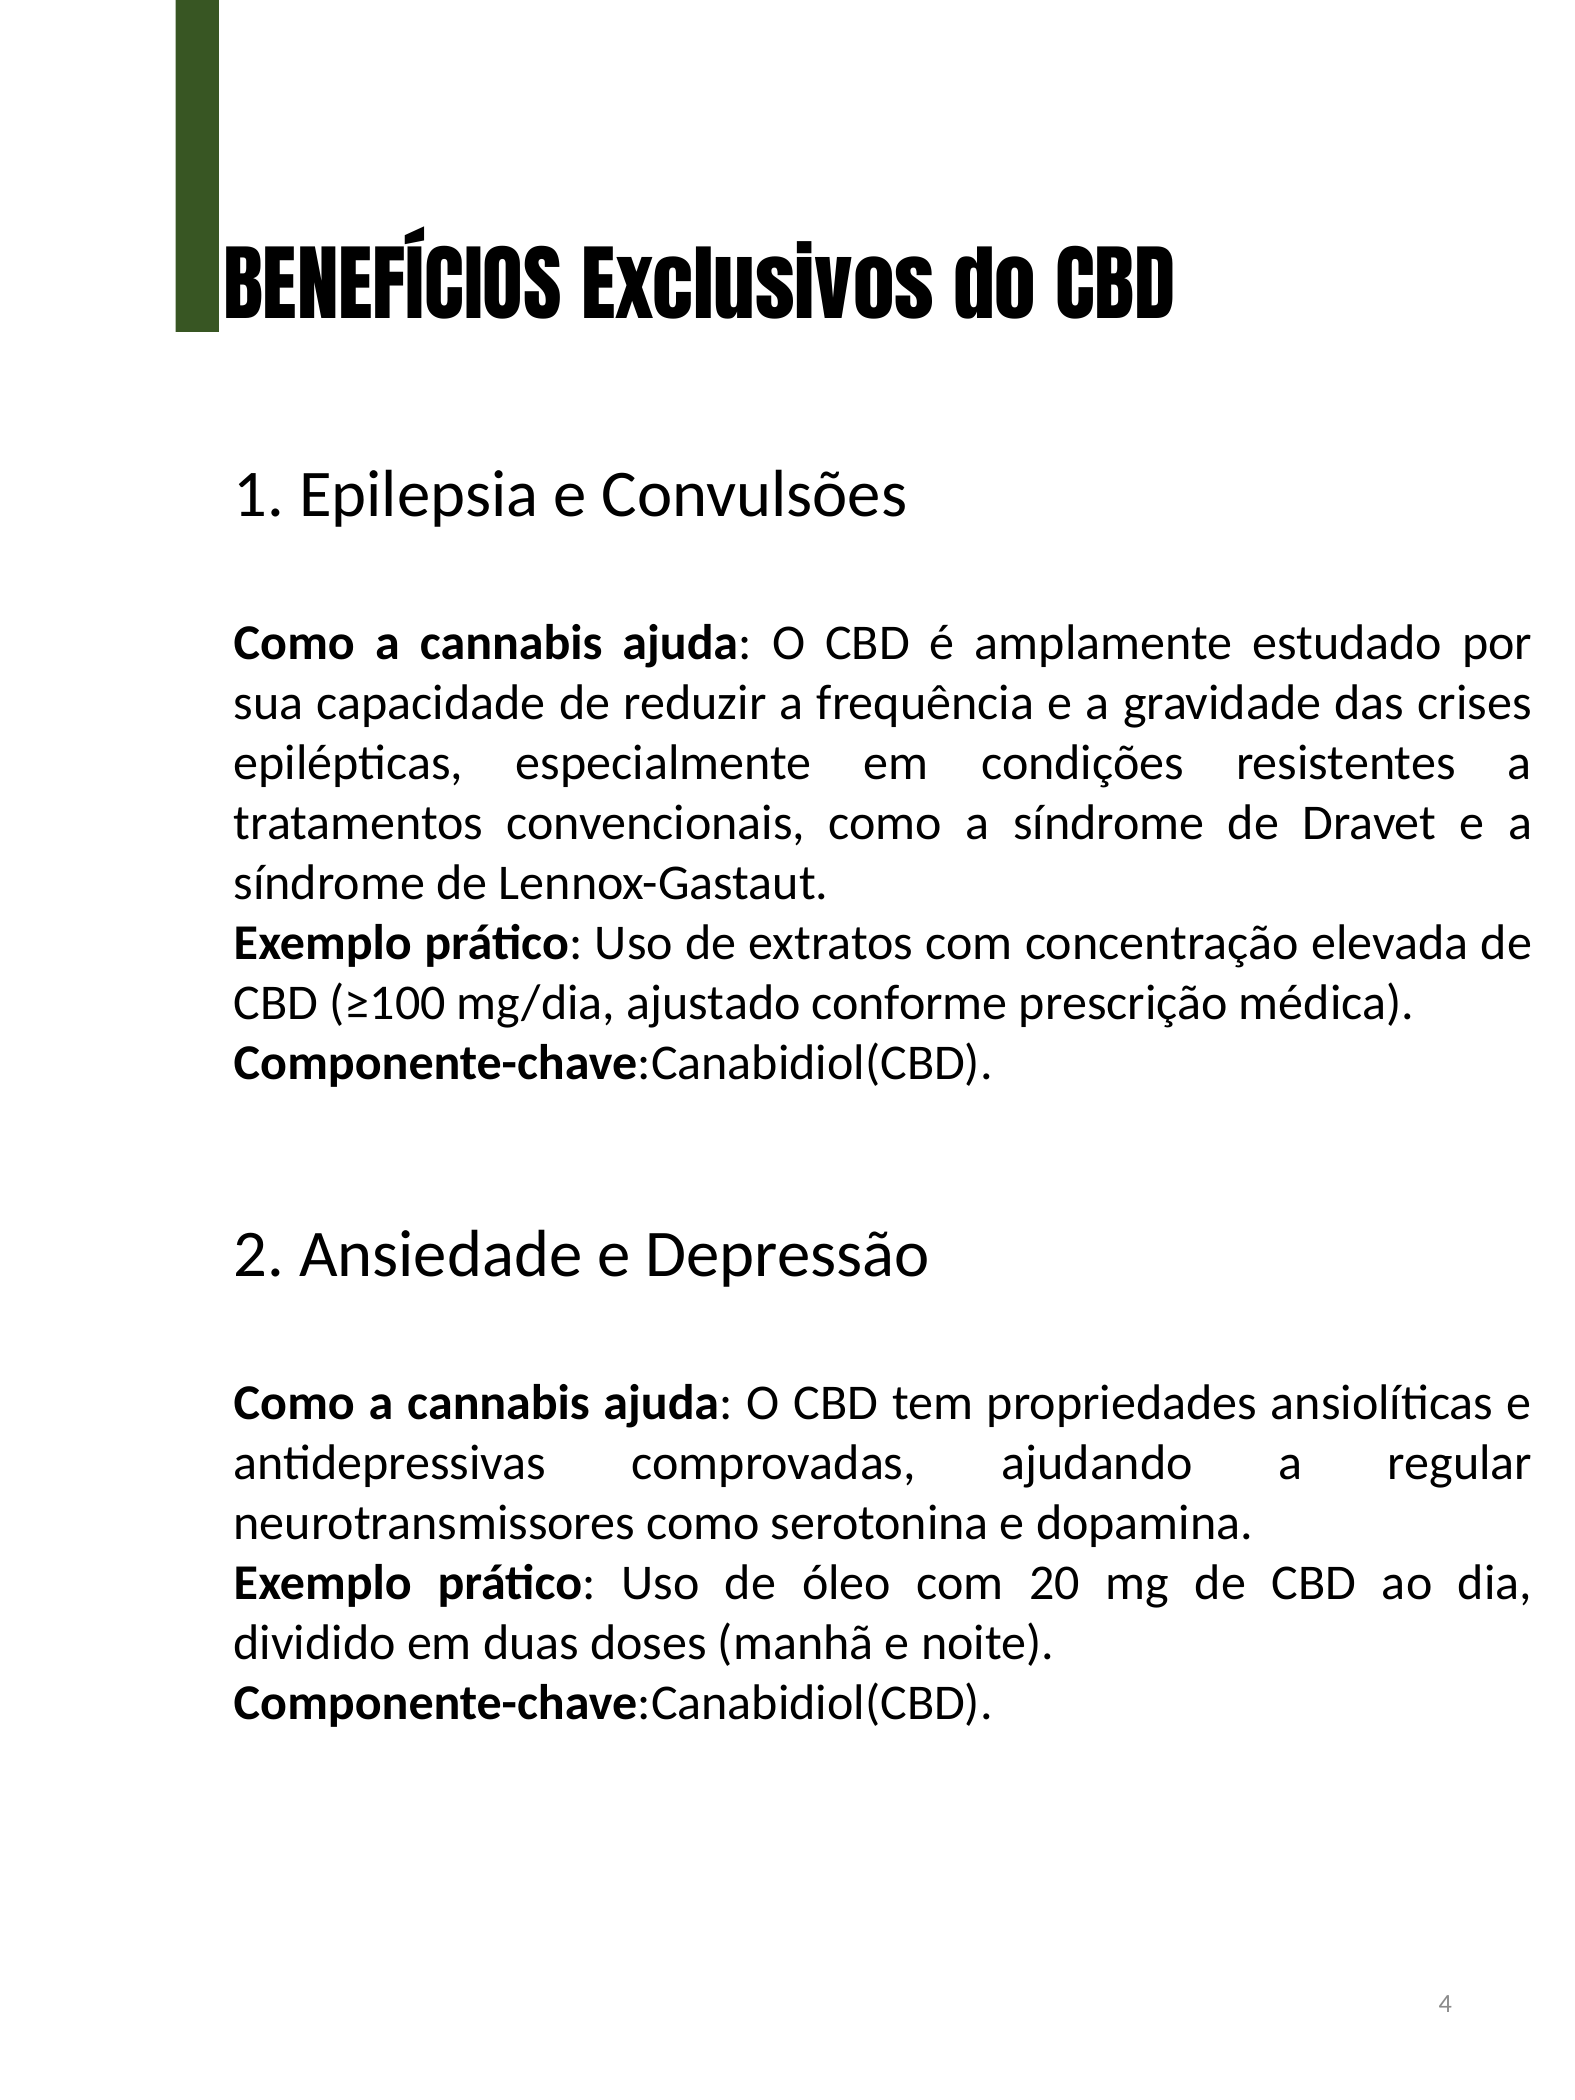

BENEFÍCIOS Exclusivos do CBD

1. Epilepsia e Convulsões
Como a cannabis ajuda: O CBD é amplamente estudado por sua capacidade de reduzir a frequência e a gravidade das crises epilépticas, especialmente em condições resistentes a tratamentos convencionais, como a síndrome de Dravet e a síndrome de Lennox-Gastaut.
Exemplo prático: Uso de extratos com concentração elevada de CBD (≥100 mg/dia, ajustado conforme prescrição médica).
Componente-chave:Canabidiol(CBD).
2. Ansiedade e Depressão
Como a cannabis ajuda: O CBD tem propriedades ansiolíticas e antidepressivas comprovadas, ajudando a regular neurotransmissores como serotonina e dopamina.
Exemplo prático: Uso de óleo com 20 mg de CBD ao dia, dividido em duas doses (manhã e noite).
Componente-chave:Canabidiol(CBD).
4